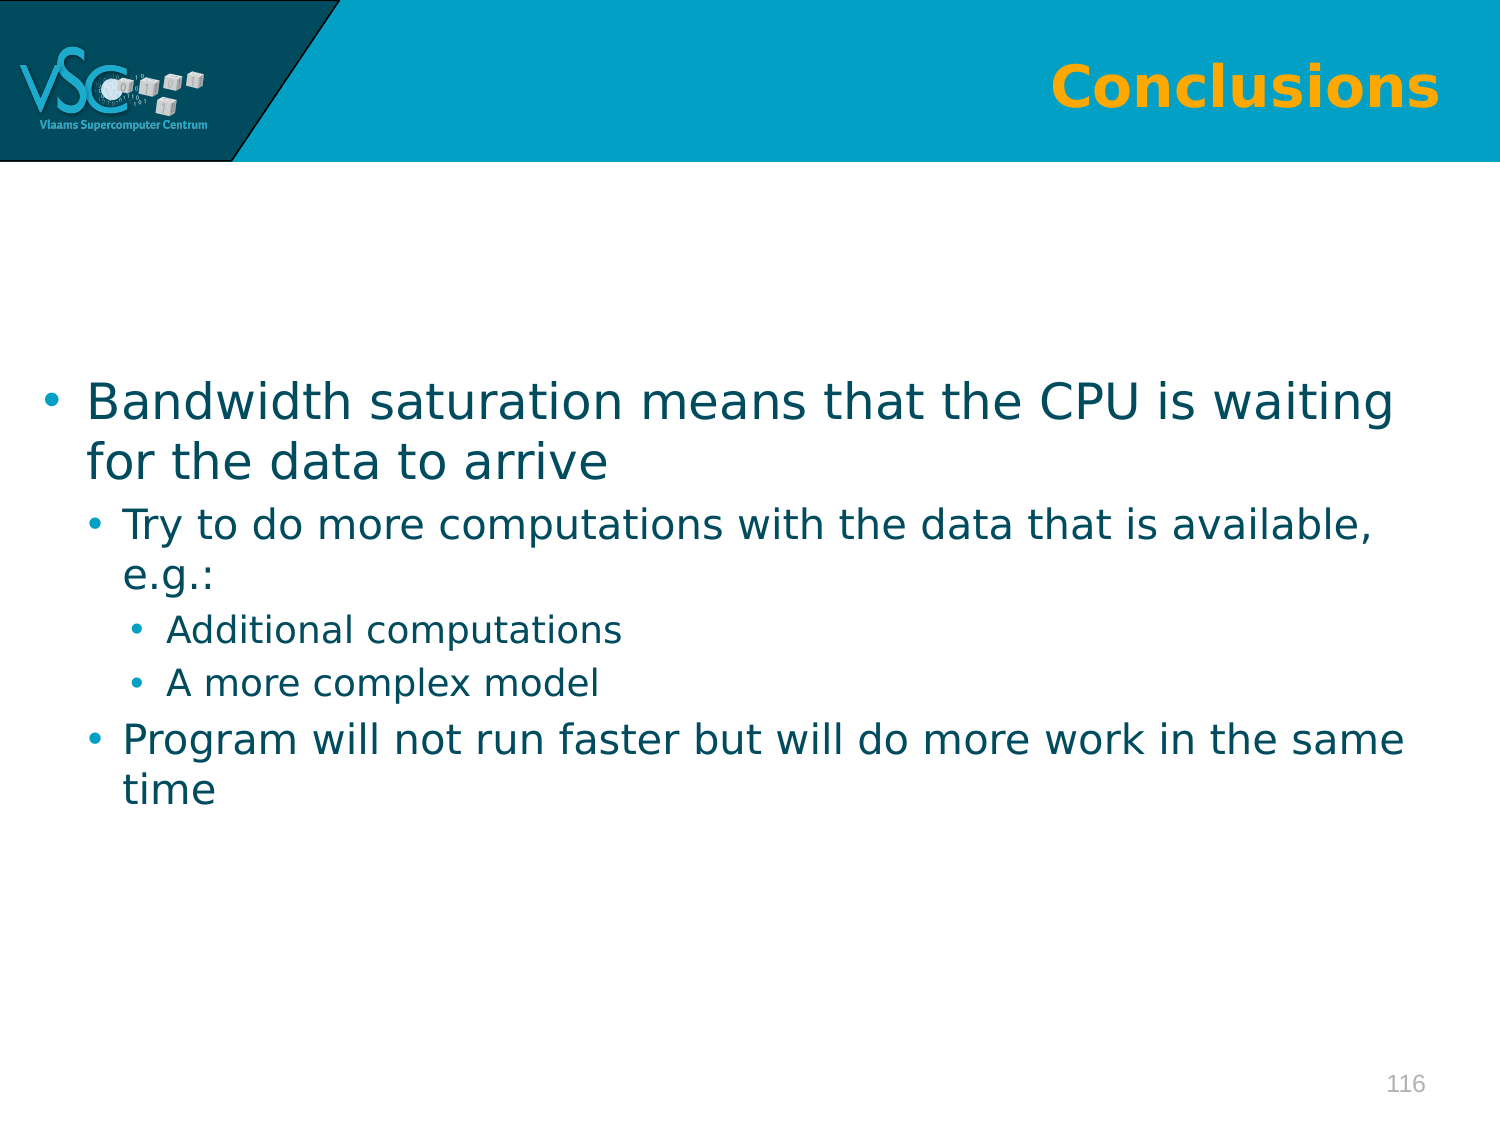

# Conclusions
Bandwidth saturation means that the CPU is waiting for the data to arrive
Try to do more computations with the data that is available, e.g.:
Additional computations
A more complex model
Program will not run faster but will do more work in the same time

116